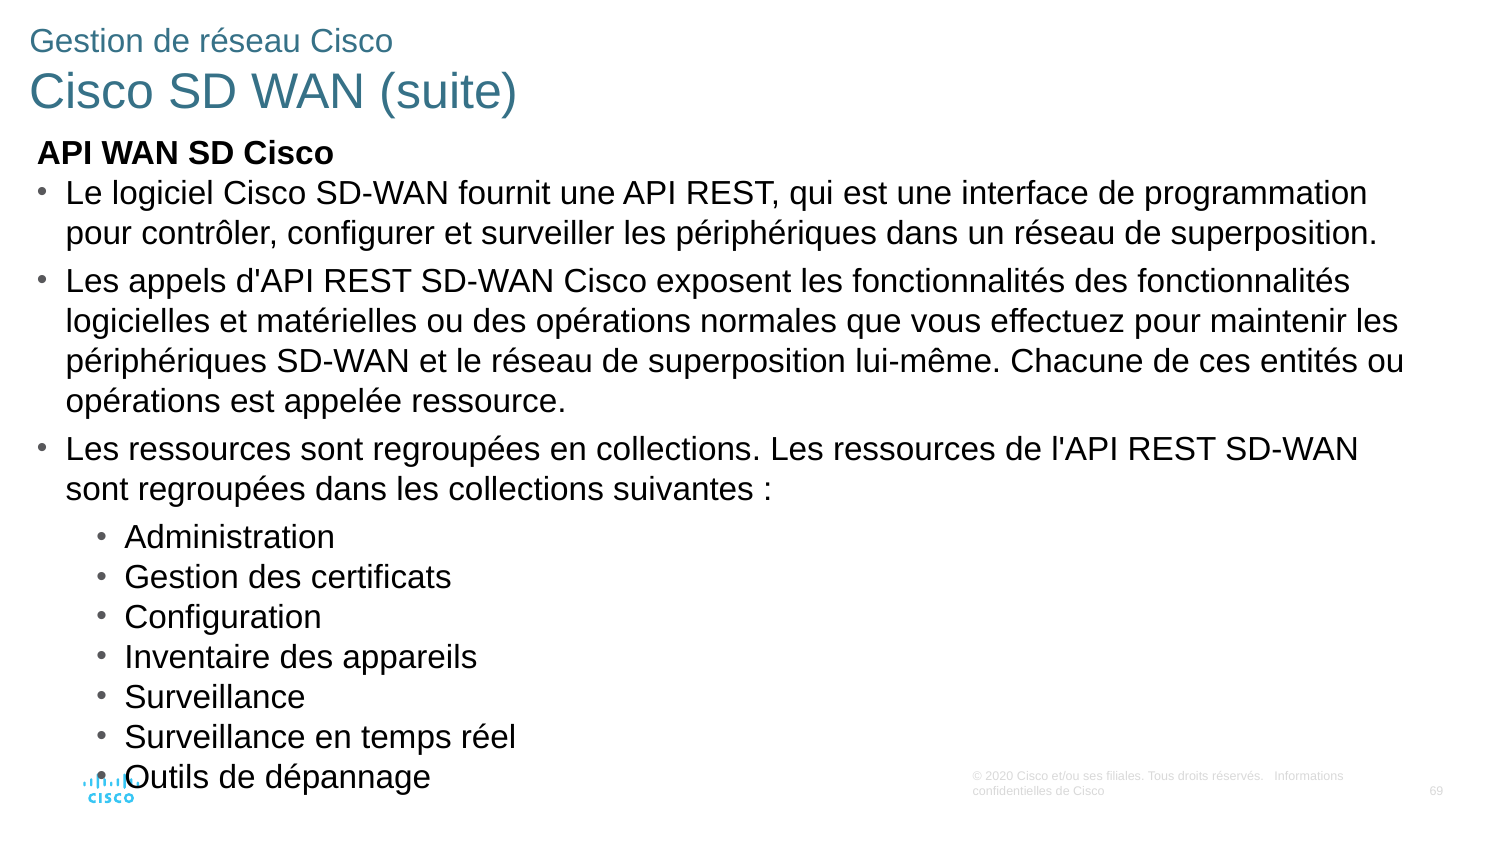

# Gestion de réseau Cisco Cisco SD WAN (suite)
API WAN SD Cisco
Le logiciel Cisco SD-WAN fournit une API REST, qui est une interface de programmation pour contrôler, configurer et surveiller les périphériques dans un réseau de superposition.
Les appels d'API REST SD-WAN Cisco exposent les fonctionnalités des fonctionnalités logicielles et matérielles ou des opérations normales que vous effectuez pour maintenir les périphériques SD-WAN et le réseau de superposition lui-même. Chacune de ces entités ou opérations est appelée ressource.
Les ressources sont regroupées en collections. Les ressources de l'API REST SD-WAN sont regroupées dans les collections suivantes :
Administration
Gestion des certificats
Configuration
Inventaire des appareils
Surveillance
Surveillance en temps réel
Outils de dépannage